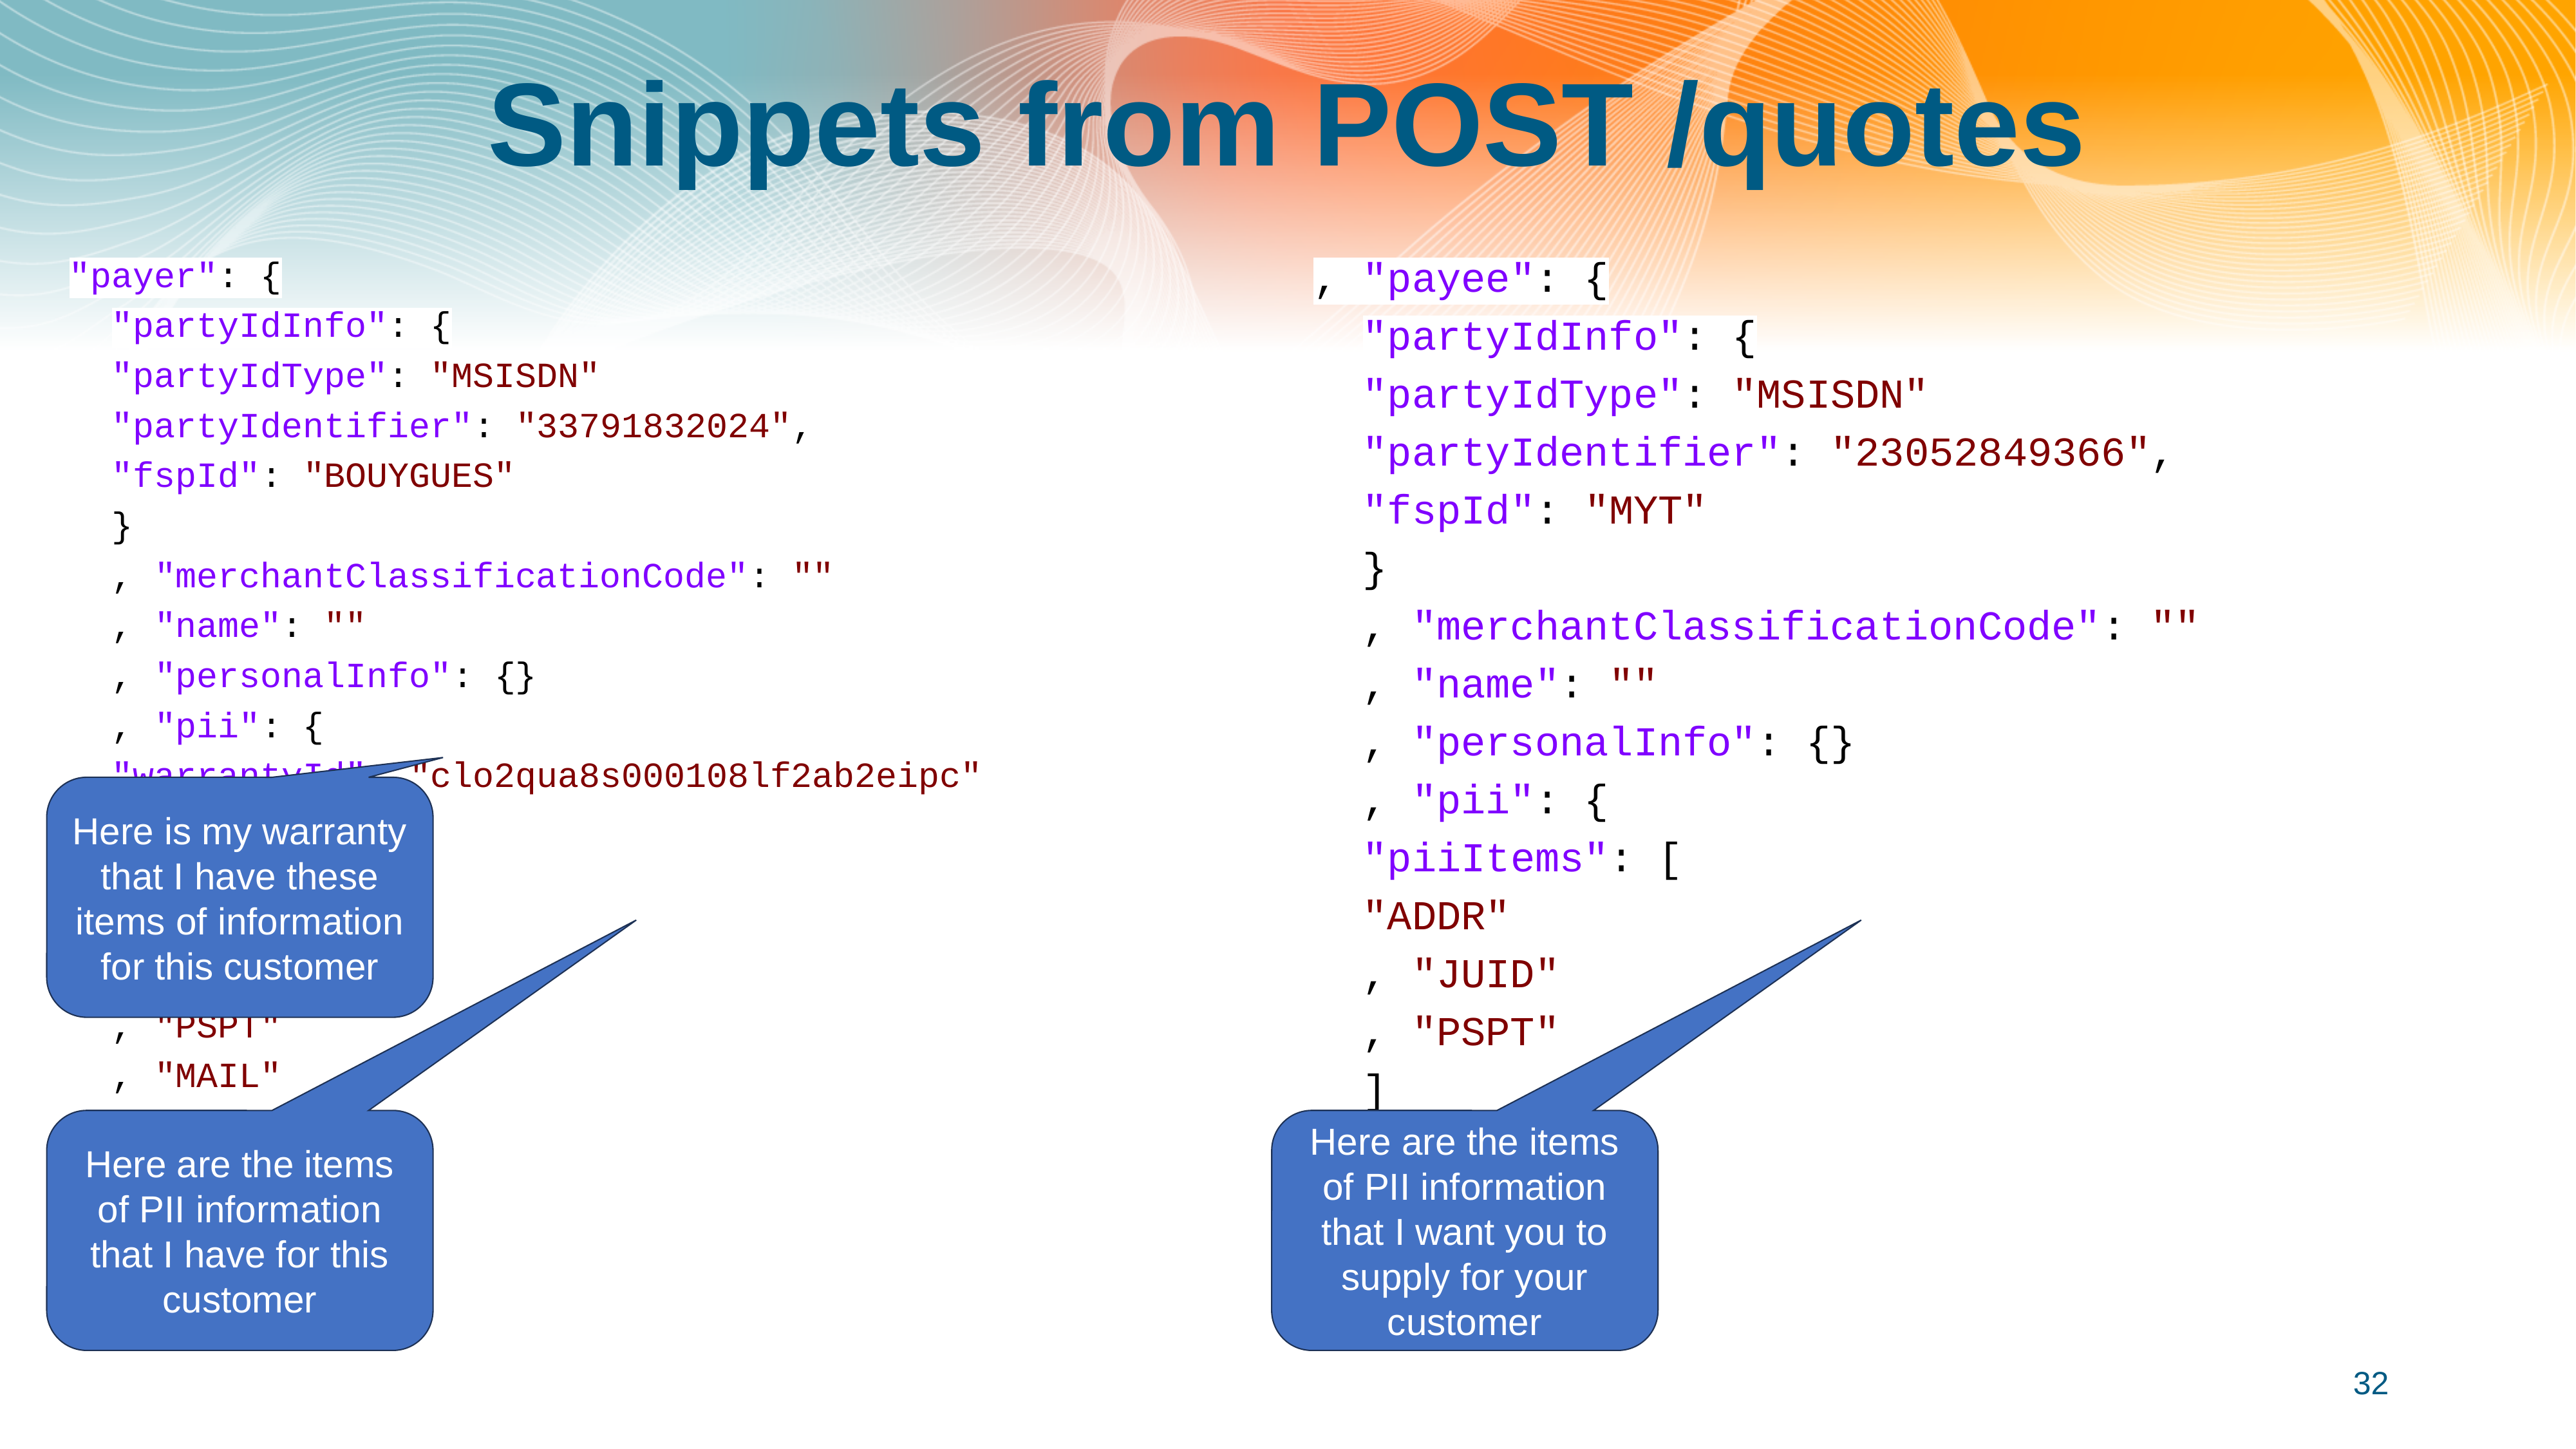

# Snippets from POST /quotes
"payer": {
	"partyIdInfo": {
		"partyIdType": "MSISDN"
		"partyIdentifier": "33791832024",
		"fspId": "BOUYGUES"
	}
	, "merchantClassificationCode": ""
	, "name": ""
	, "personalInfo": {}
	, "pii": {
		"warrantyId": "clo2qua8s000108lf2ab2eipc"
		, "piiItems": [
			"DOBI"
			, "ADDR"
			, "JUID"
			, "PSPT"
			, "MAIL"
		]
	}

}
, "payee": {
	"partyIdInfo": {
		"partyIdType": "MSISDN"
		"partyIdentifier": "23052849366",
		"fspId": "MYT"
	}
	, "merchantClassificationCode": ""
	, "name": ""
	, "personalInfo": {}
	, "pii": {
		"piiItems": [
			"ADDR"
			, "JUID"
			, "PSPT"
		]
	}

}
Here is my warranty that I have these items of information for this customer
Here are the items of PII information that I have for this customer
Here are the items of PII information that I want you to supply for your customer
32